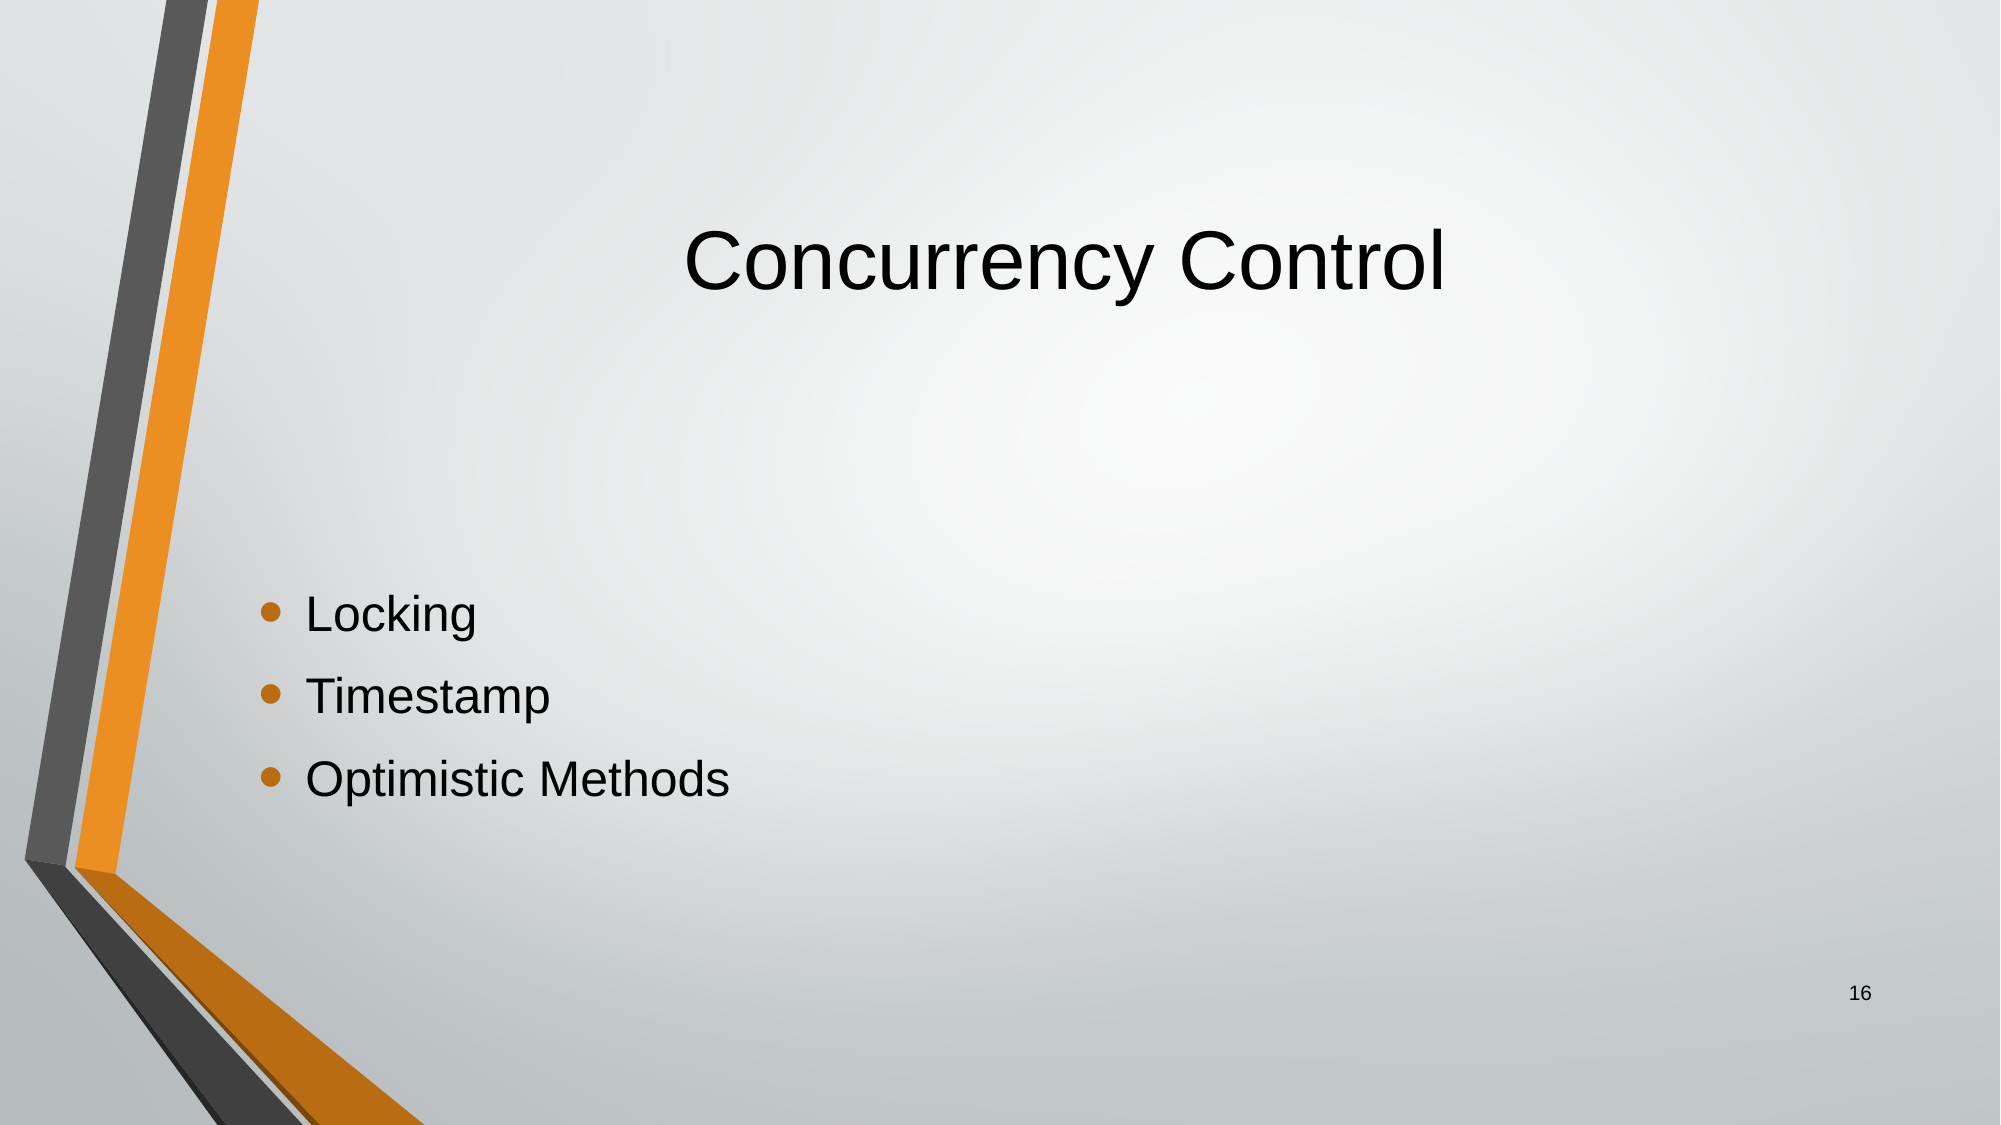

# Concurrency Control
Locking
Timestamp
Optimistic Methods
16